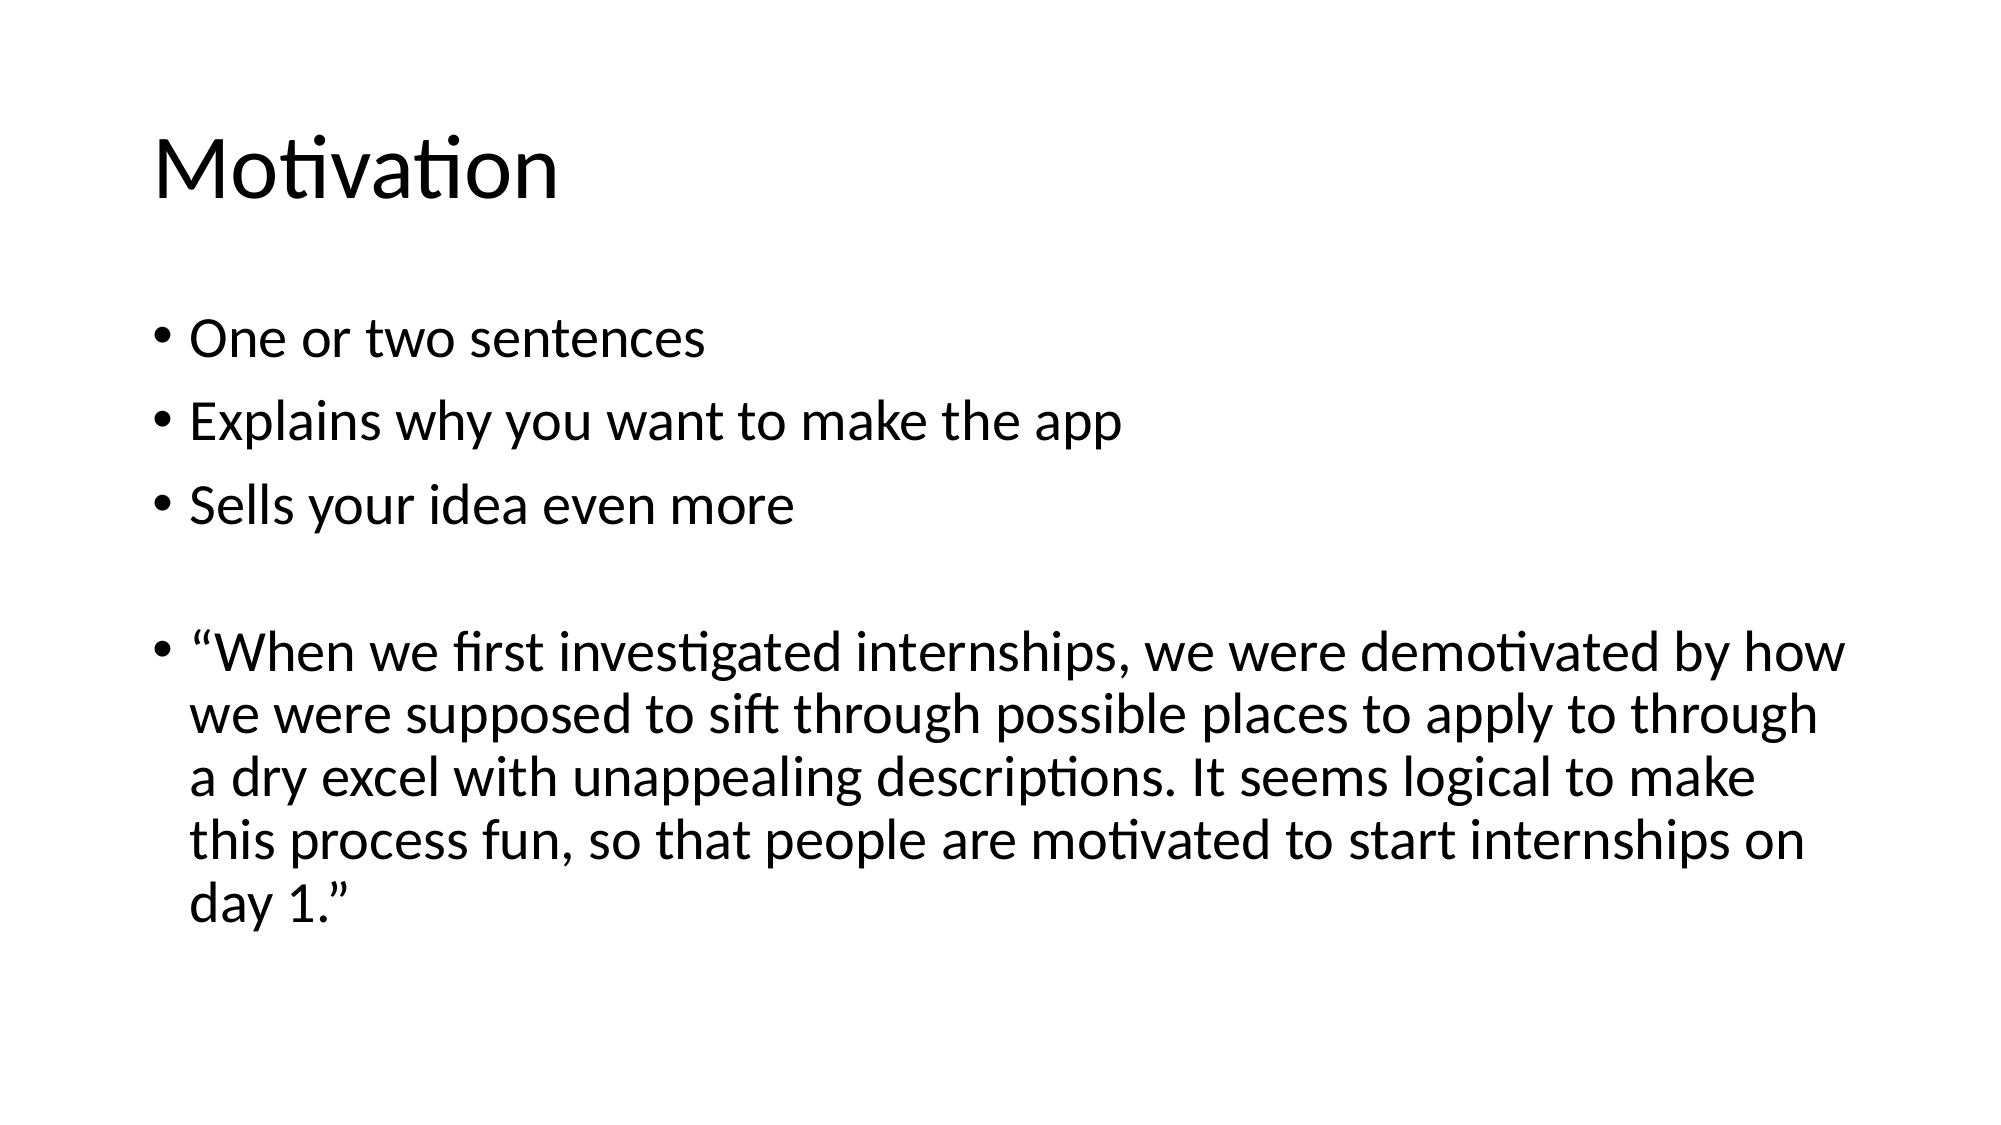

# Motivation
One or two sentences
Explains why you want to make the app
Sells your idea even more
“When we first investigated internships, we were demotivated by how we were supposed to sift through possible places to apply to through a dry excel with unappealing descriptions. It seems logical to make this process fun, so that people are motivated to start internships on day 1.”